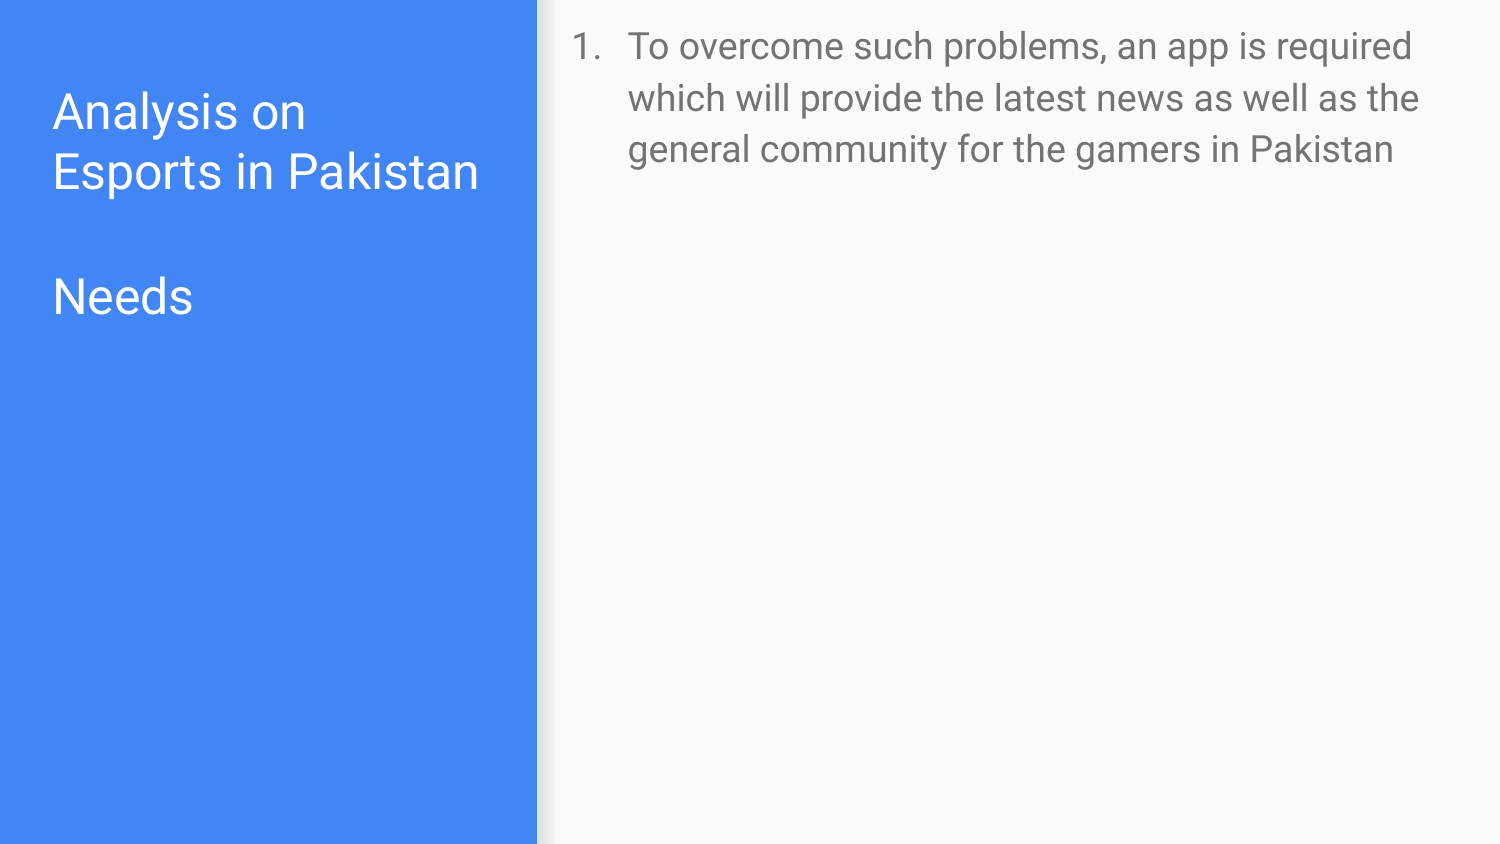

To overcome such problems, an app is required which will provide the latest news as well as the general community for the gamers in Pakistan
# Analysis on Esports in Pakistan
Needs